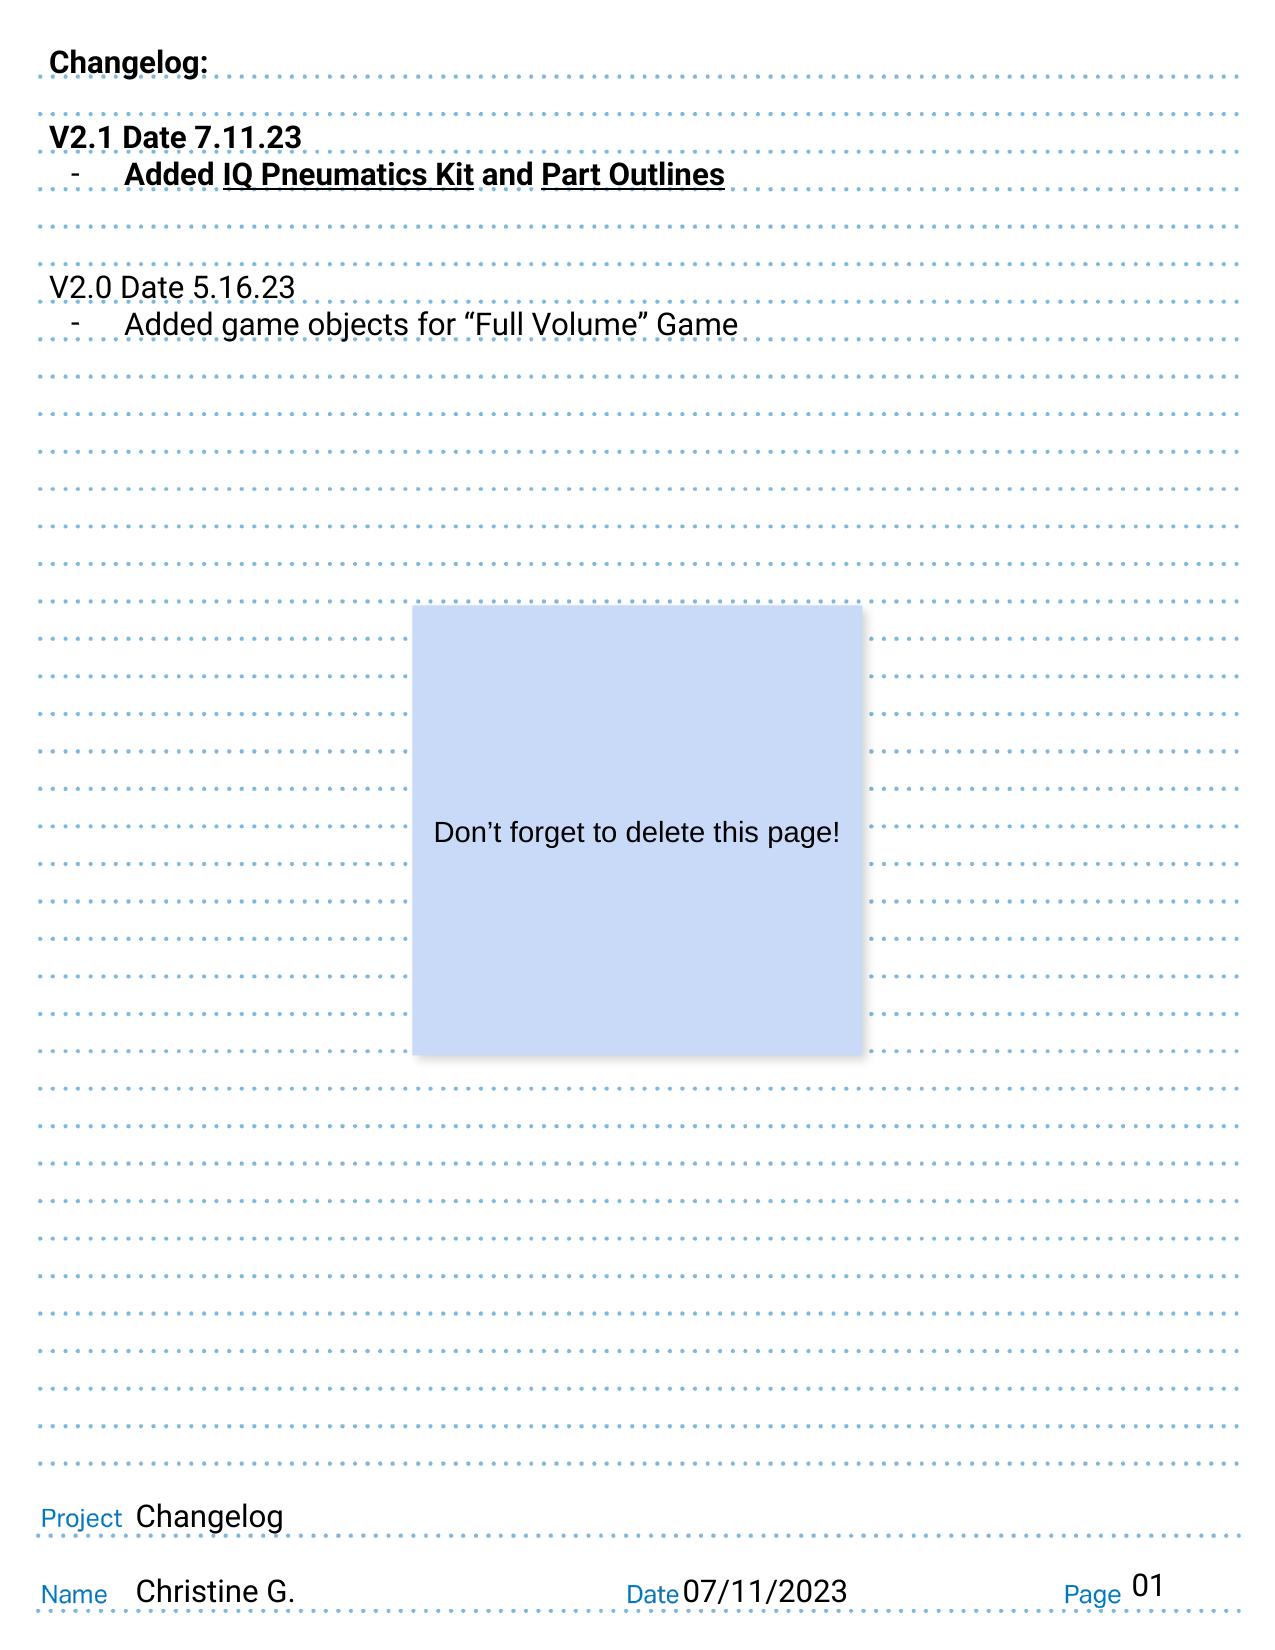

Changelog:

V2.1 Date 7.11.23
Added IQ Pneumatics Kit and Part Outlines

V2.0 Date 5.16.23
Added game objects for “Full Volume” Game
Don’t forget to delete this page!
# Changelog
01
07/11/2023
Christine G.